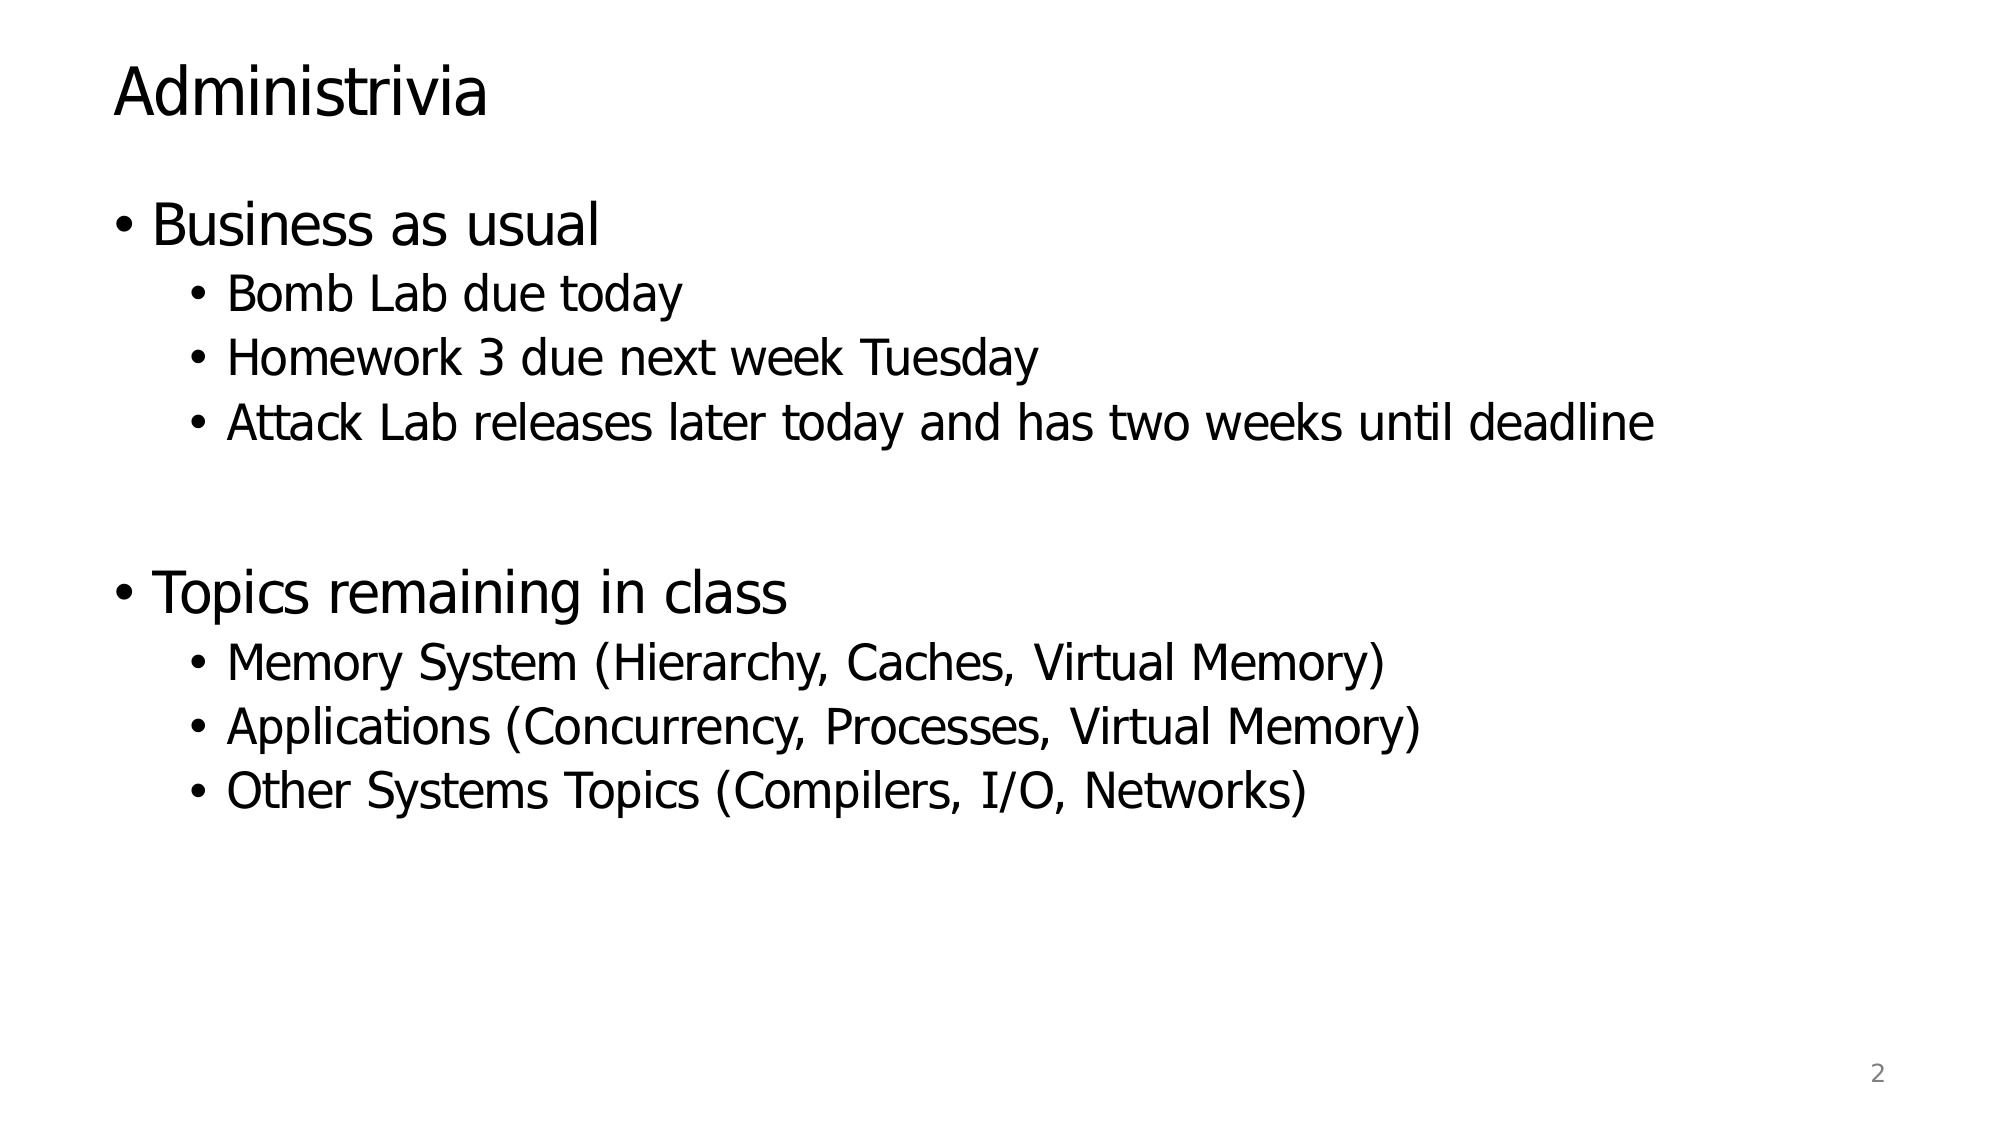

# Administrivia
Business as usual
Bomb Lab due today
Homework 3 due next week Tuesday
Attack Lab releases later today and has two weeks until deadline

Topics remaining in class
Memory System (Hierarchy, Caches, Virtual Memory)
Applications (Concurrency, Processes, Virtual Memory)
Other Systems Topics (Compilers, I/O, Networks)
2